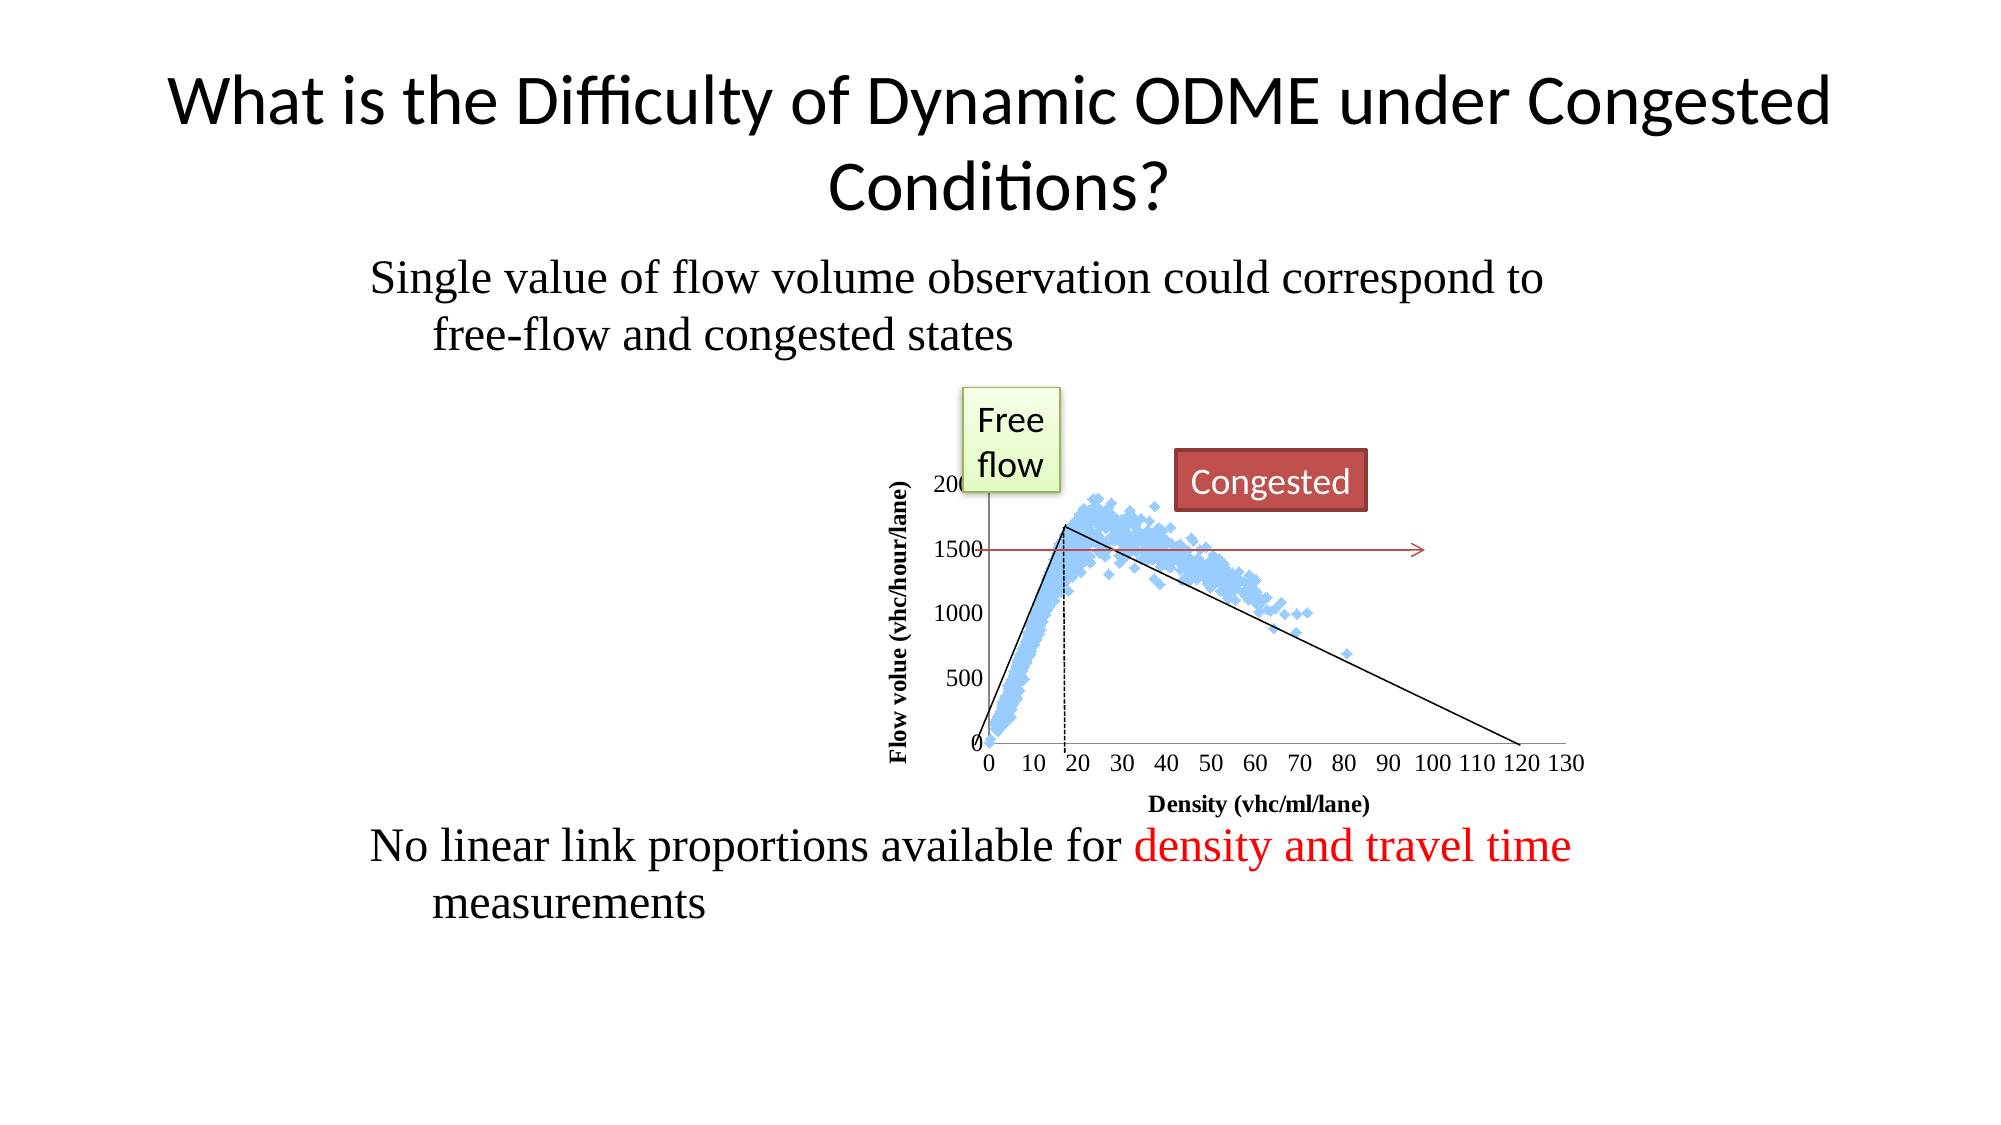

# What is the Difficulty of Dynamic ODME under Congested Conditions?
Single value of flow volume observation could correspond to free-flow and congested states

No linear link proportions available for density and travel time measurements

Free
flow
Congested

### Chart

| Category | Flow-Density |
|---|---|
144